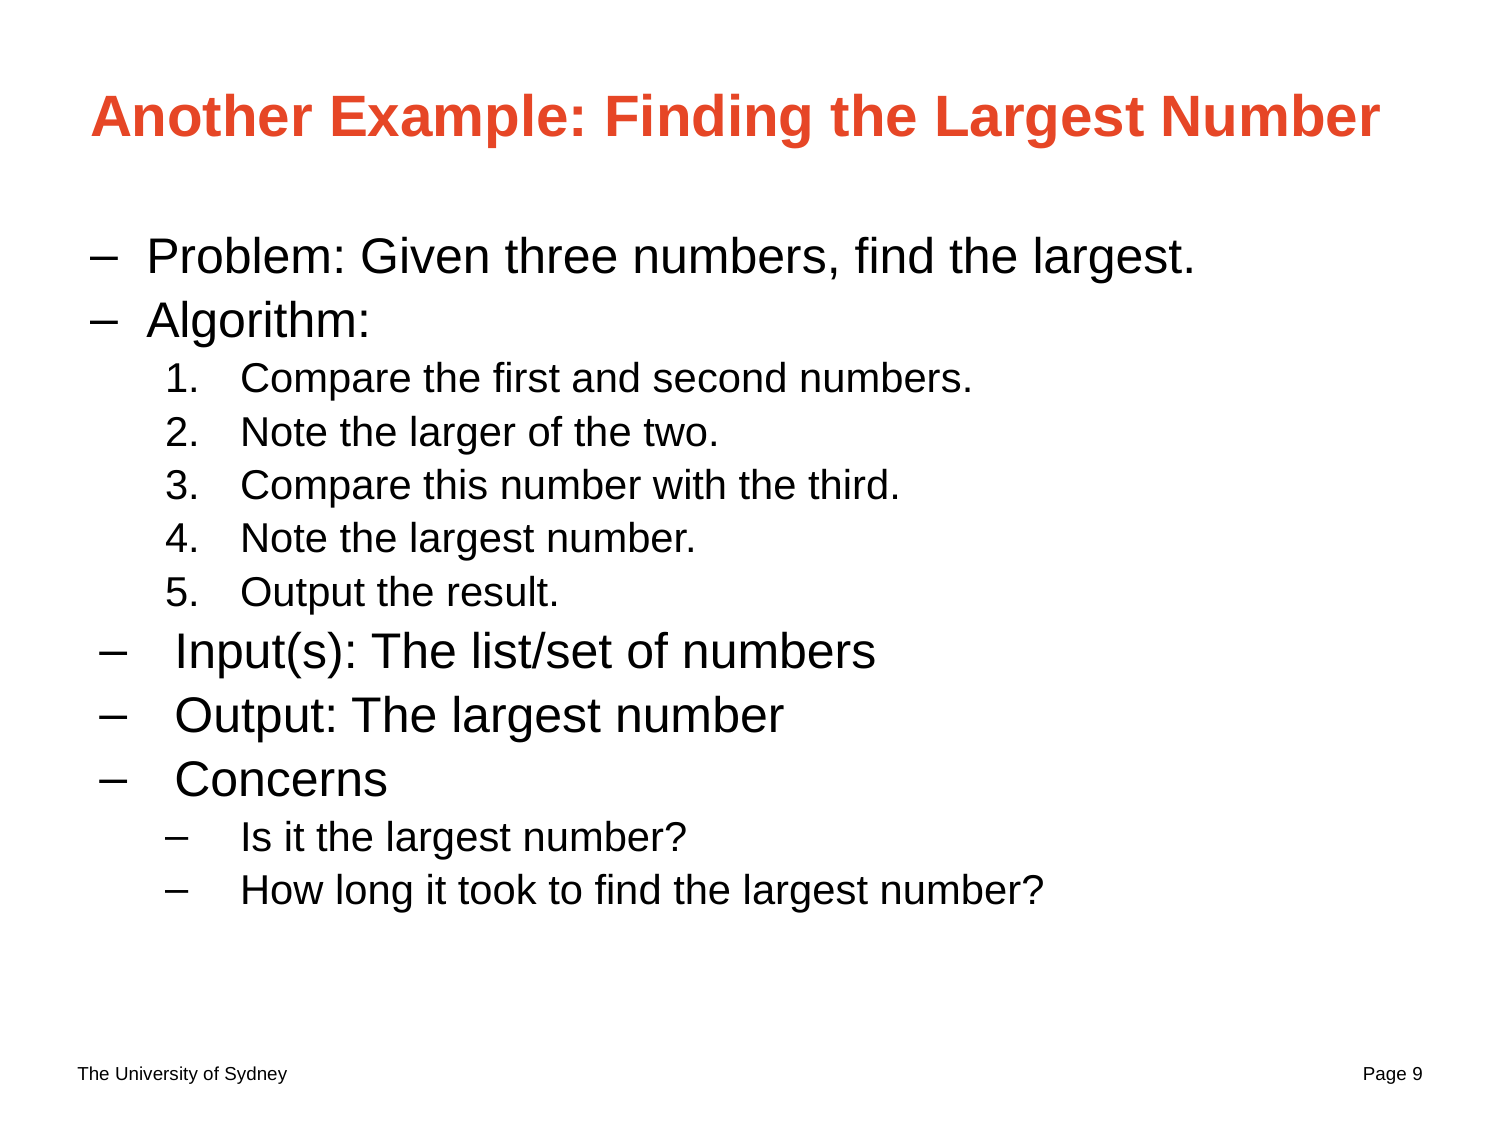

# Another Example: Finding the Largest Number
Problem: Given three numbers, find the largest.
Algorithm:
Compare the first and second numbers.
Note the larger of the two.
Compare this number with the third.
Note the largest number.
Output the result.
Input(s): The list/set of numbers
Output: The largest number
Concerns
Is it the largest number?
How long it took to find the largest number?